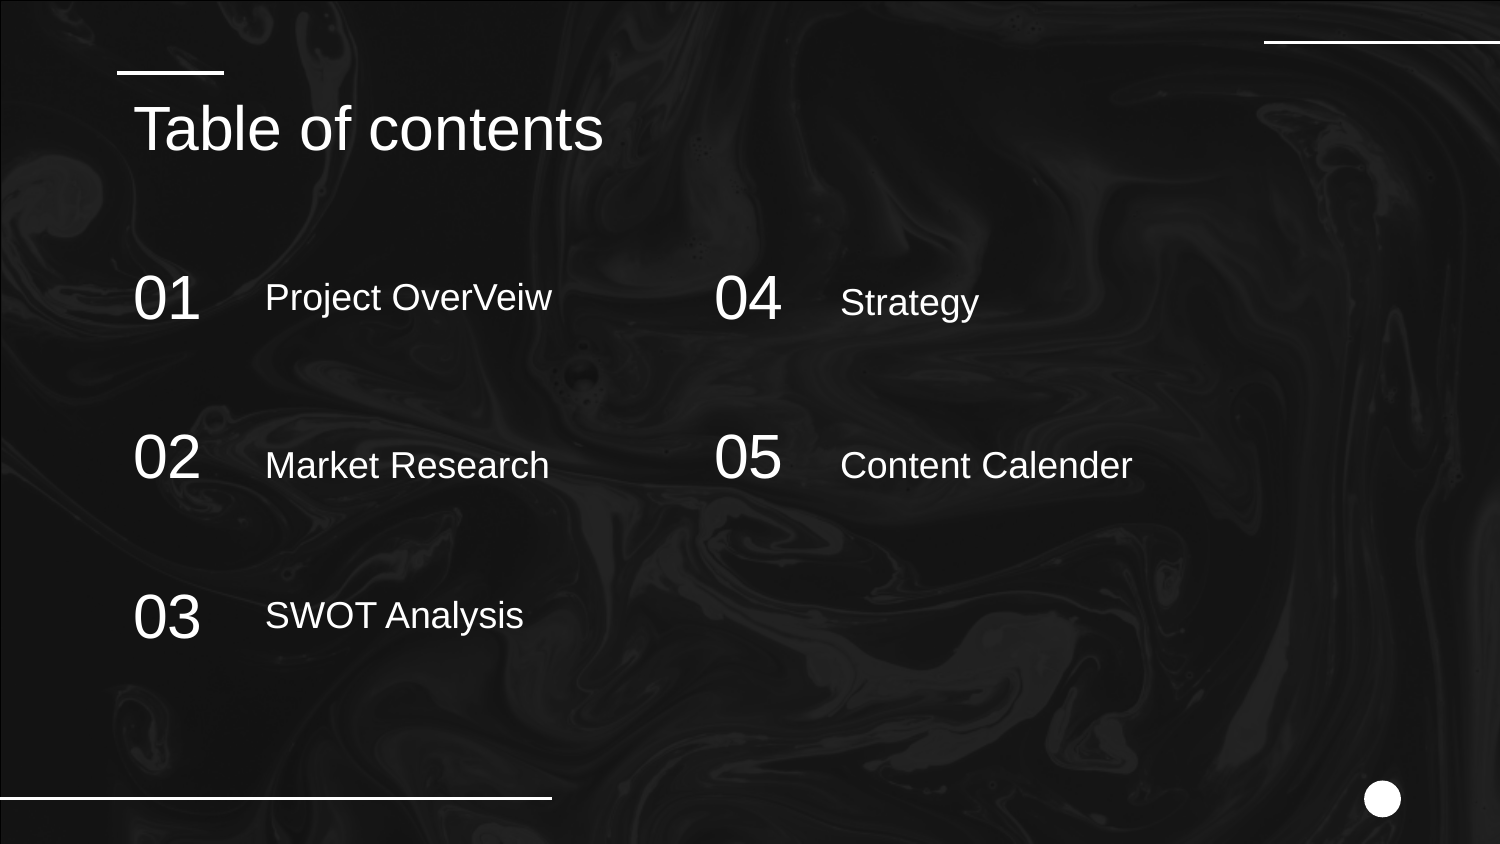

# Table of contents
Project OverVeiw
04
01
Strategy

05
02
Market Research

Content Calender

SWOT Analysis

03